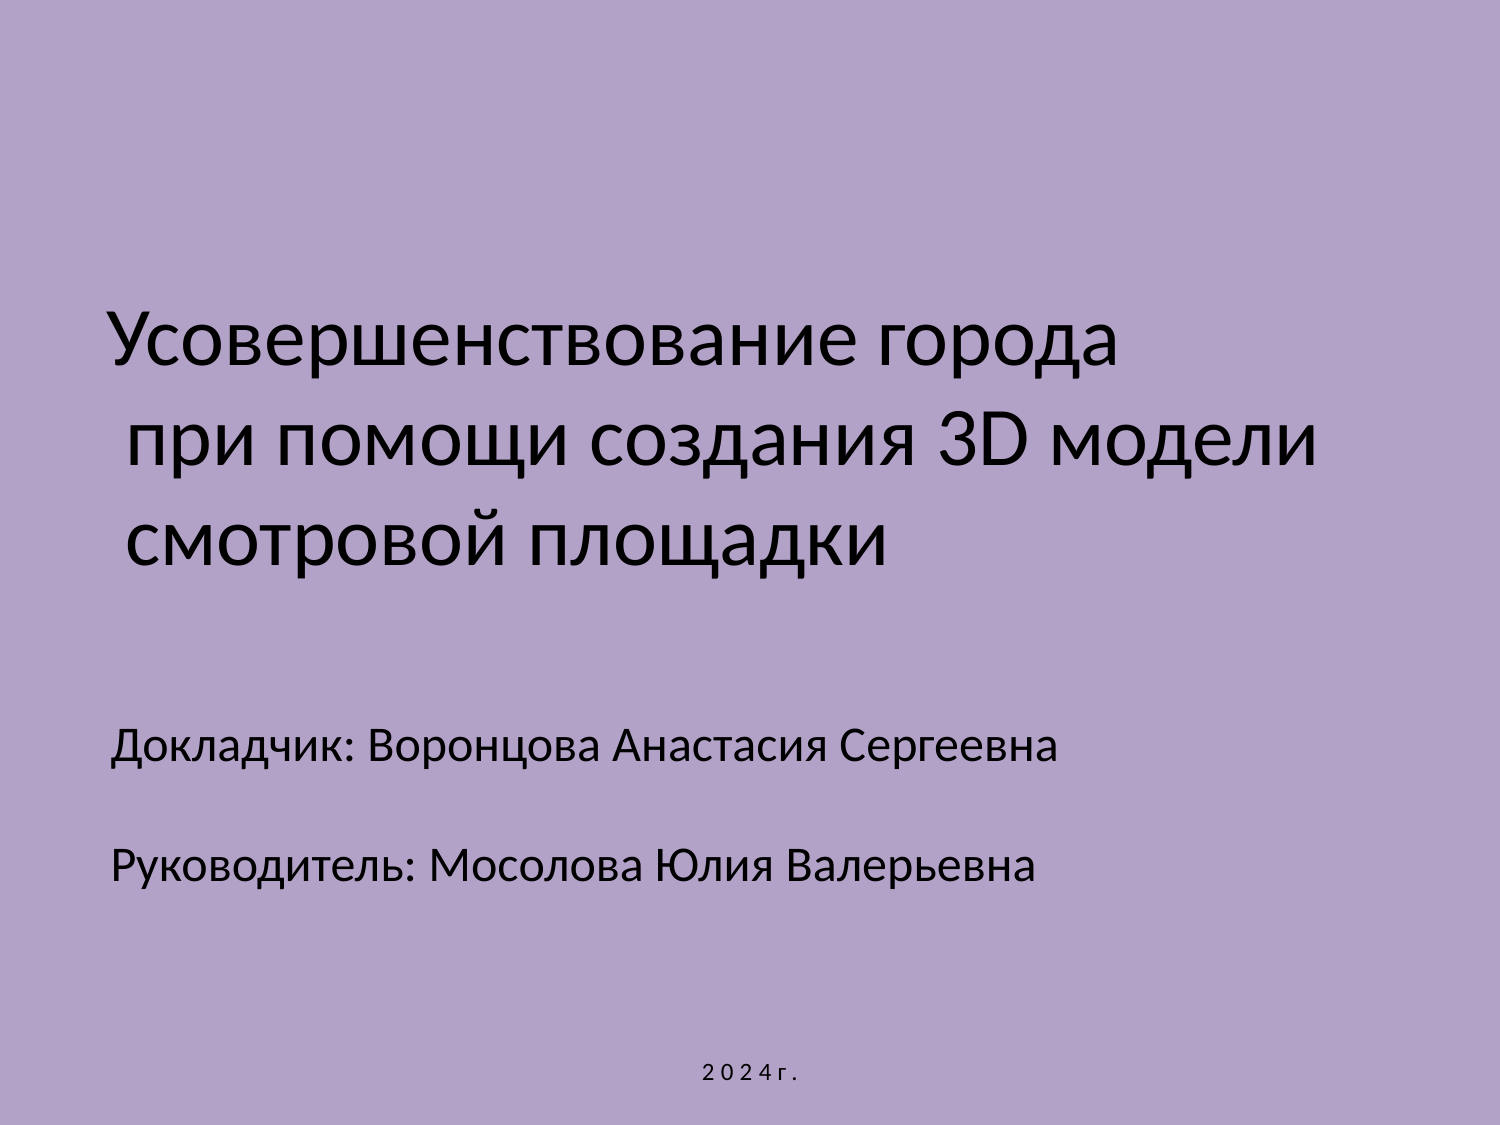

Усовершенствование города
 при помощи создания 3D модели
 смотровой площадки

Докладчик: Воронцова Анастасия Сергеевна

Руководитель: Мосолова Юлия Валерьевна
2024г.